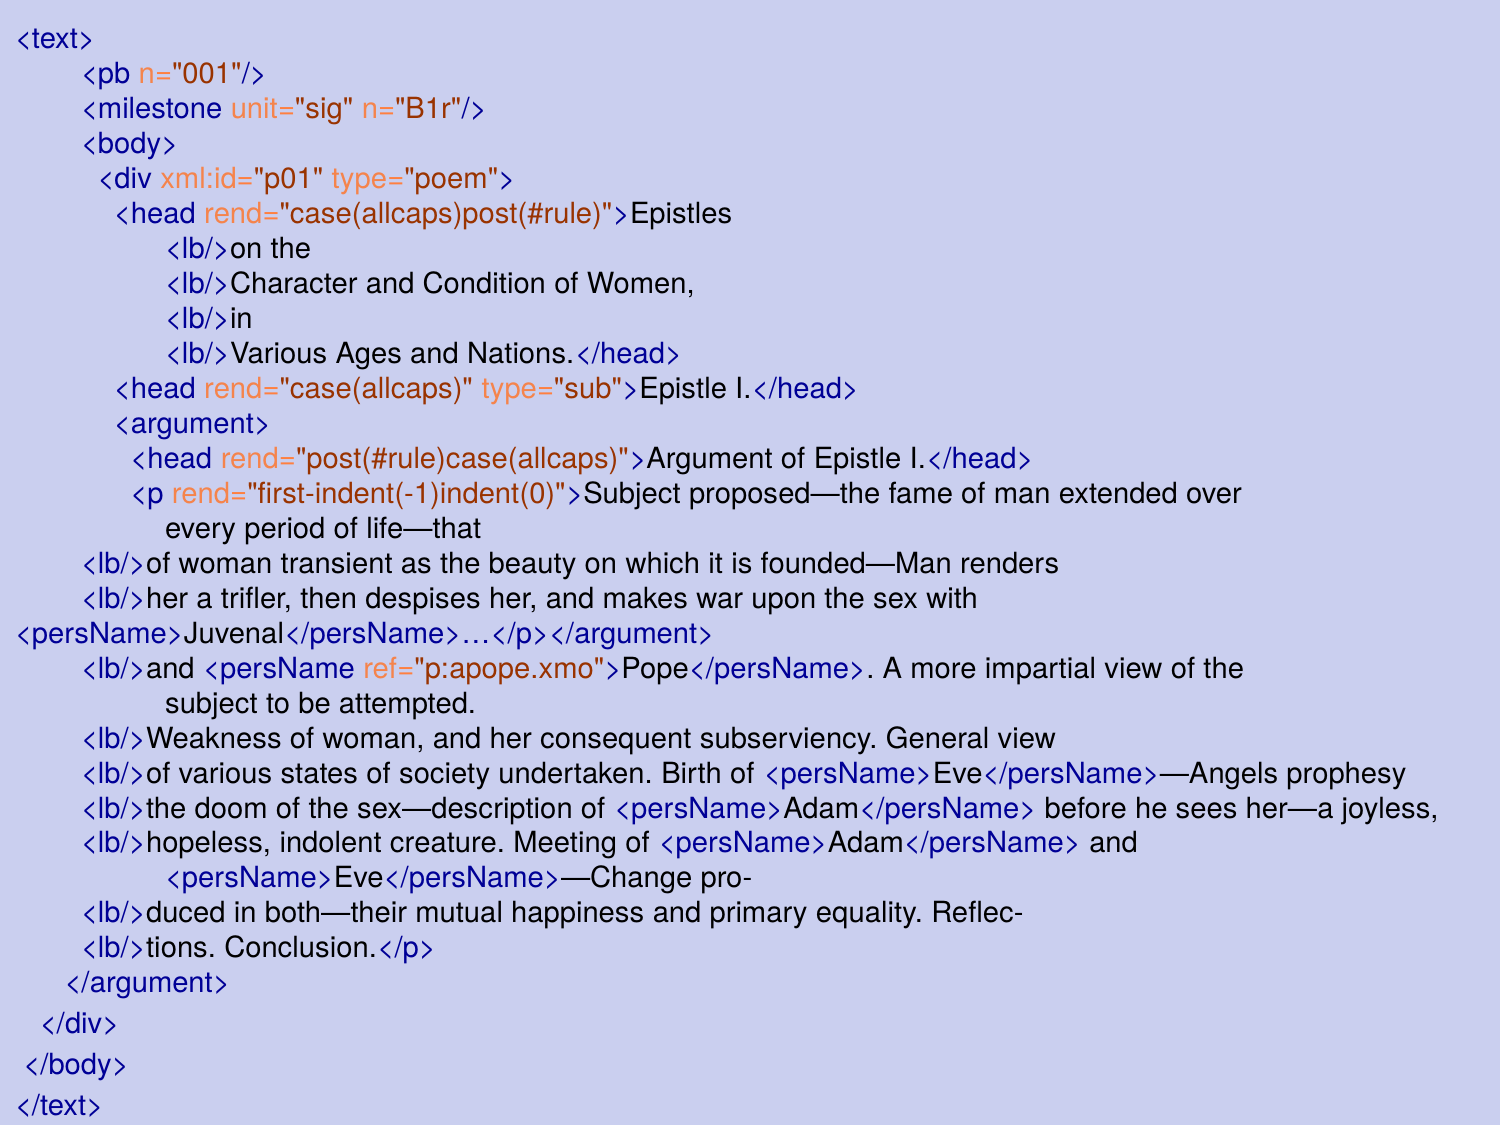

<text>
        <pb n="001"/>
        <milestone unit="sig" n="B1r"/>
        <body>
          <div xml:id="p01" type="poem">
            <head rend="case(allcaps)post(#rule)">Epistles
	<lb/>on the
	<lb/>Character and Condition of Women,
	<lb/>in
	<lb/>Various Ages and Nations.</head>
            <head rend="case(allcaps)" type="sub">Epistle I.</head>
            <argument>
              <head rend="post(#rule)case(allcaps)">Argument of Epistle I.</head>
              <p rend="first-indent(-1)indent(0)">Subject proposed—the fame of man extended over
	every period of life—that
        <lb/>of woman transient as the beauty on which it is founded—Man renders
        <lb/>her a trifler, then despises her, and makes war upon the sex with 	<persName>Juvenal</persName>…</p></argument>
        <lb/>and <persName ref="p:apope.xmo">Pope</persName>. A more impartial view of the
	subject to be attempted.
        <lb/>Weakness of woman, and her consequent subserviency. General view
        <lb/>of various states of society undertaken. Birth of <persName>Eve</persName>—Angels prophesy
        <lb/>the doom of the sex—description of <persName>Adam</persName> before he sees her—a joyless,
        <lb/>hopeless, indolent creature. Meeting of <persName>Adam</persName> and
	<persName>Eve</persName>—Change pro­-
        <lb/>duced in both—their mutual happiness and primary equality. Reflec-­
        <lb/>tions. Conclusion.</p>
      </argument>
   </div>
 </body>
</text>